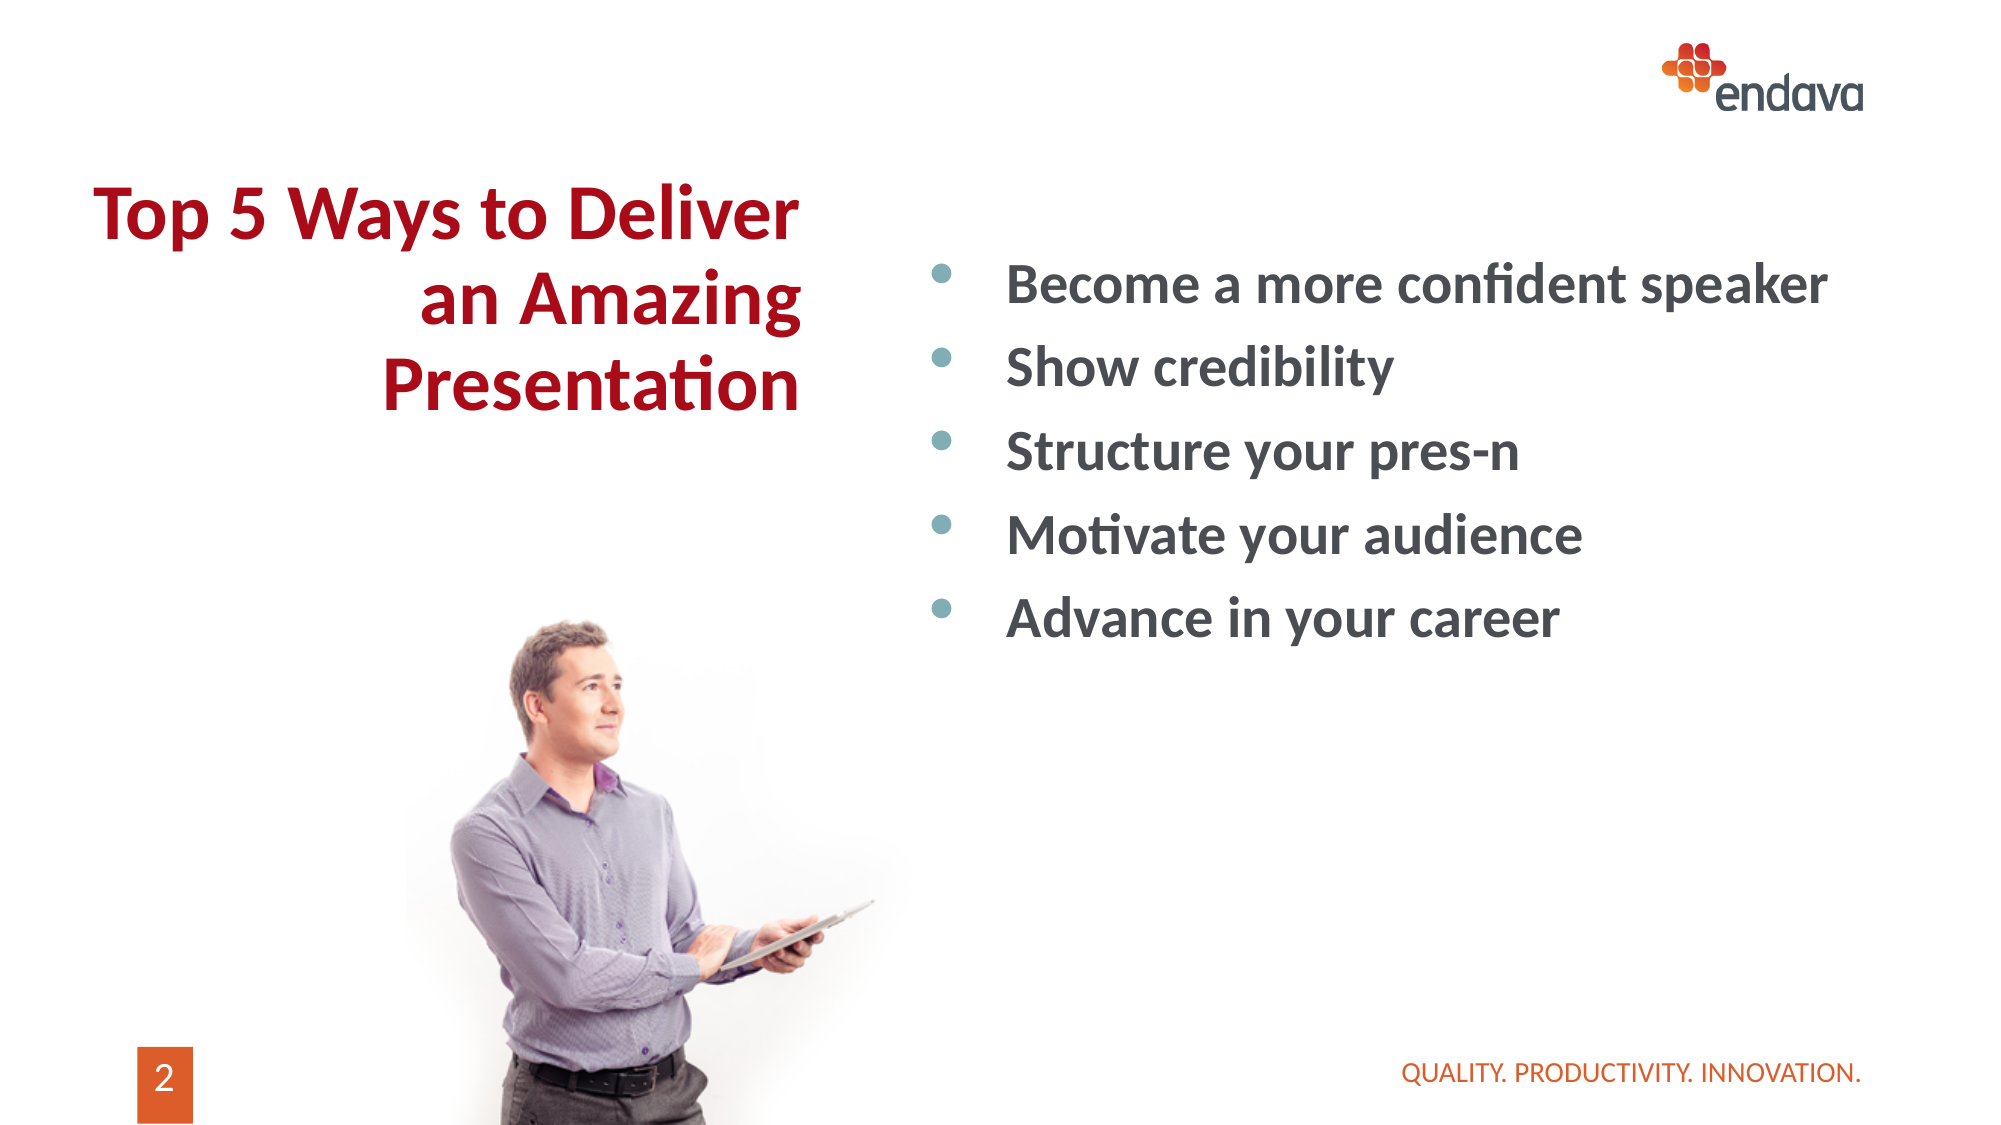

# Top 5 Ways to Deliver an Amazing Presentation
Become a more confident speaker
Show credibility
Structure your pres-n
Motivate your audience
Advance in your career

QUALITY. PRODUCTIVITY. INNOVATION.